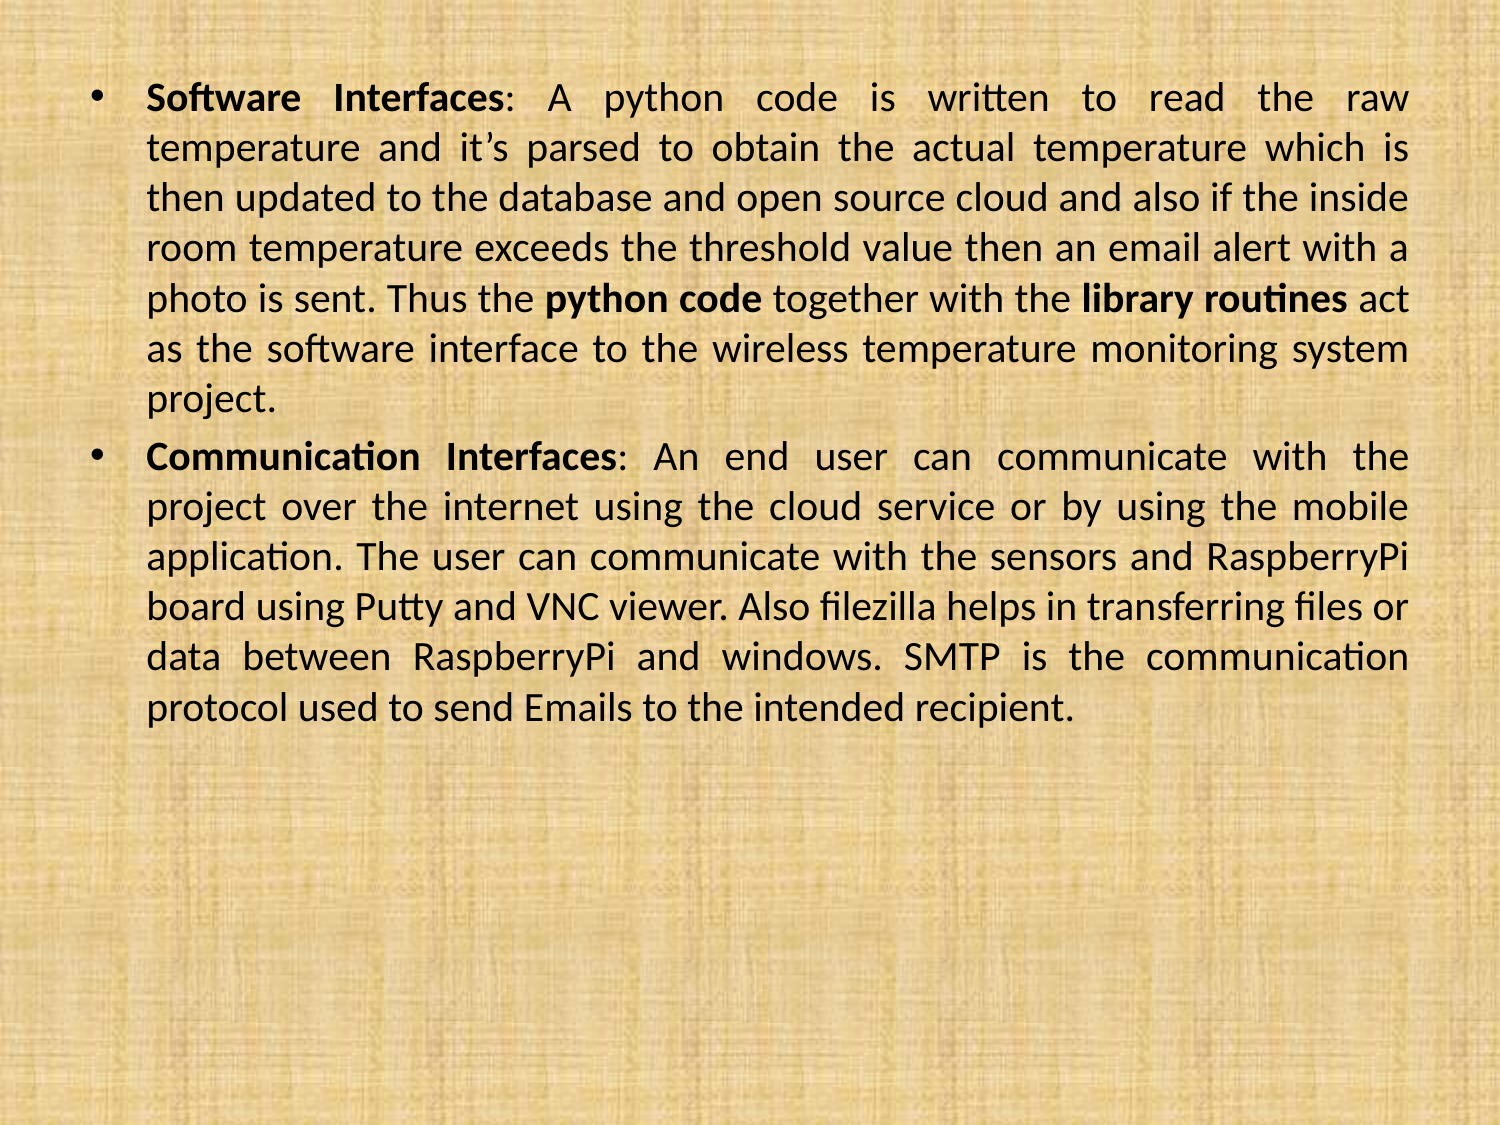

Software Interfaces: A python code is written to read the raw temperature and it’s parsed to obtain the actual temperature which is then updated to the database and open source cloud and also if the inside room temperature exceeds the threshold value then an email alert with a photo is sent. Thus the python code together with the library routines act as the software interface to the wireless temperature monitoring system project.
Communication Interfaces: An end user can communicate with the project over the internet using the cloud service or by using the mobile application. The user can communicate with the sensors and RaspberryPi board using Putty and VNC viewer. Also filezilla helps in transferring files or data between RaspberryPi and windows. SMTP is the communication protocol used to send Emails to the intended recipient.